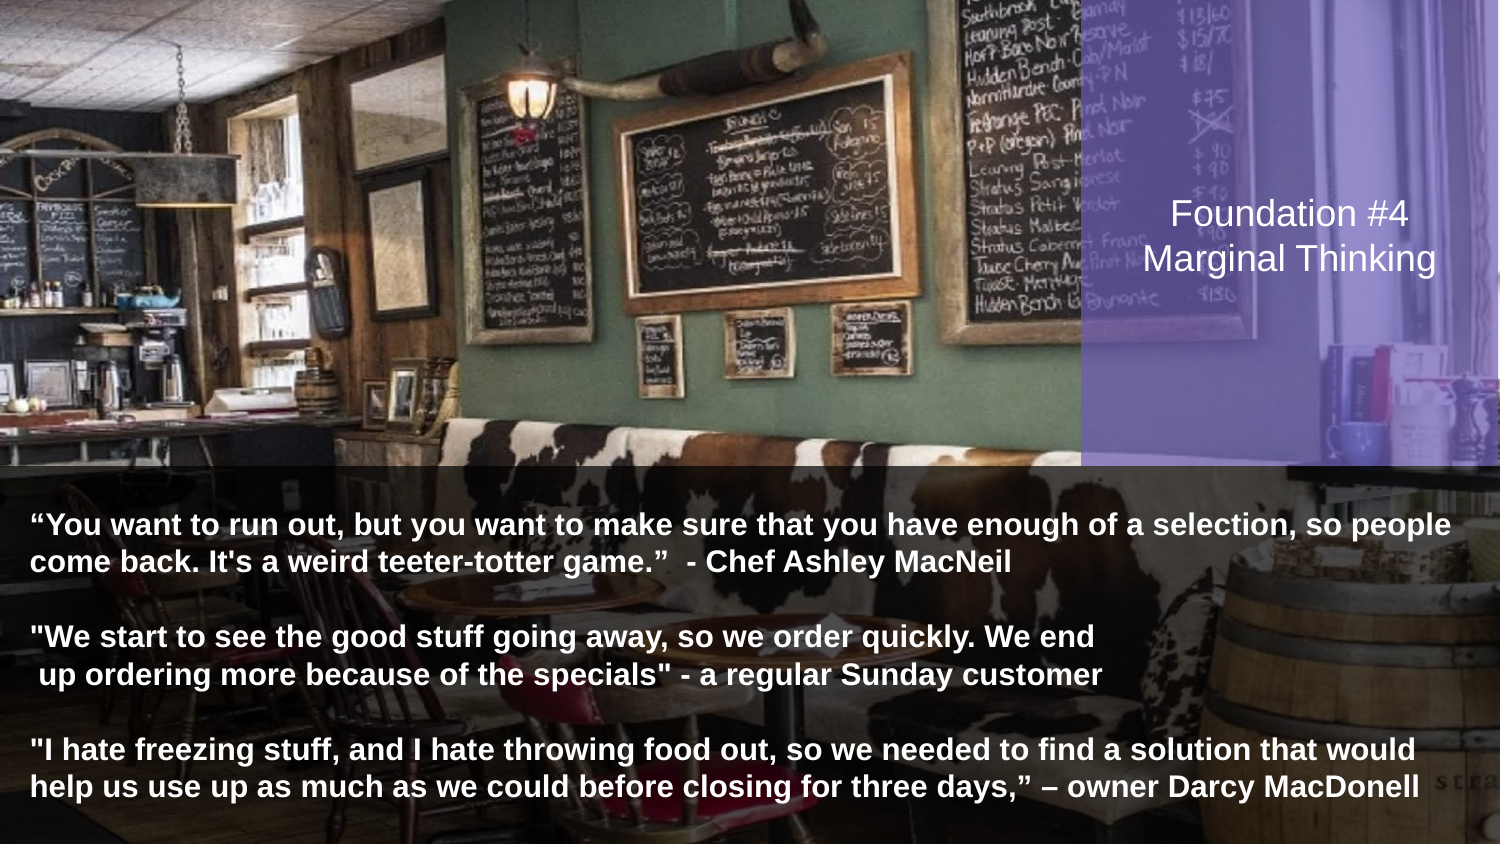

Foundation #4
Marginal Thinking

“You want to run out, but you want to make sure that you have enough of a selection, so people come back. It's a weird teeter-totter game.”  - Chef Ashley MacNeil

"We start to see the good stuff going away, so we order quickly. We end                                              up ordering more because of the specials" - a regular Sunday customer

"I hate freezing stuff, and I hate throwing food out, so we needed to find a solution that would help us use up as much as we could before closing for three days,” – owner Darcy MacDonell